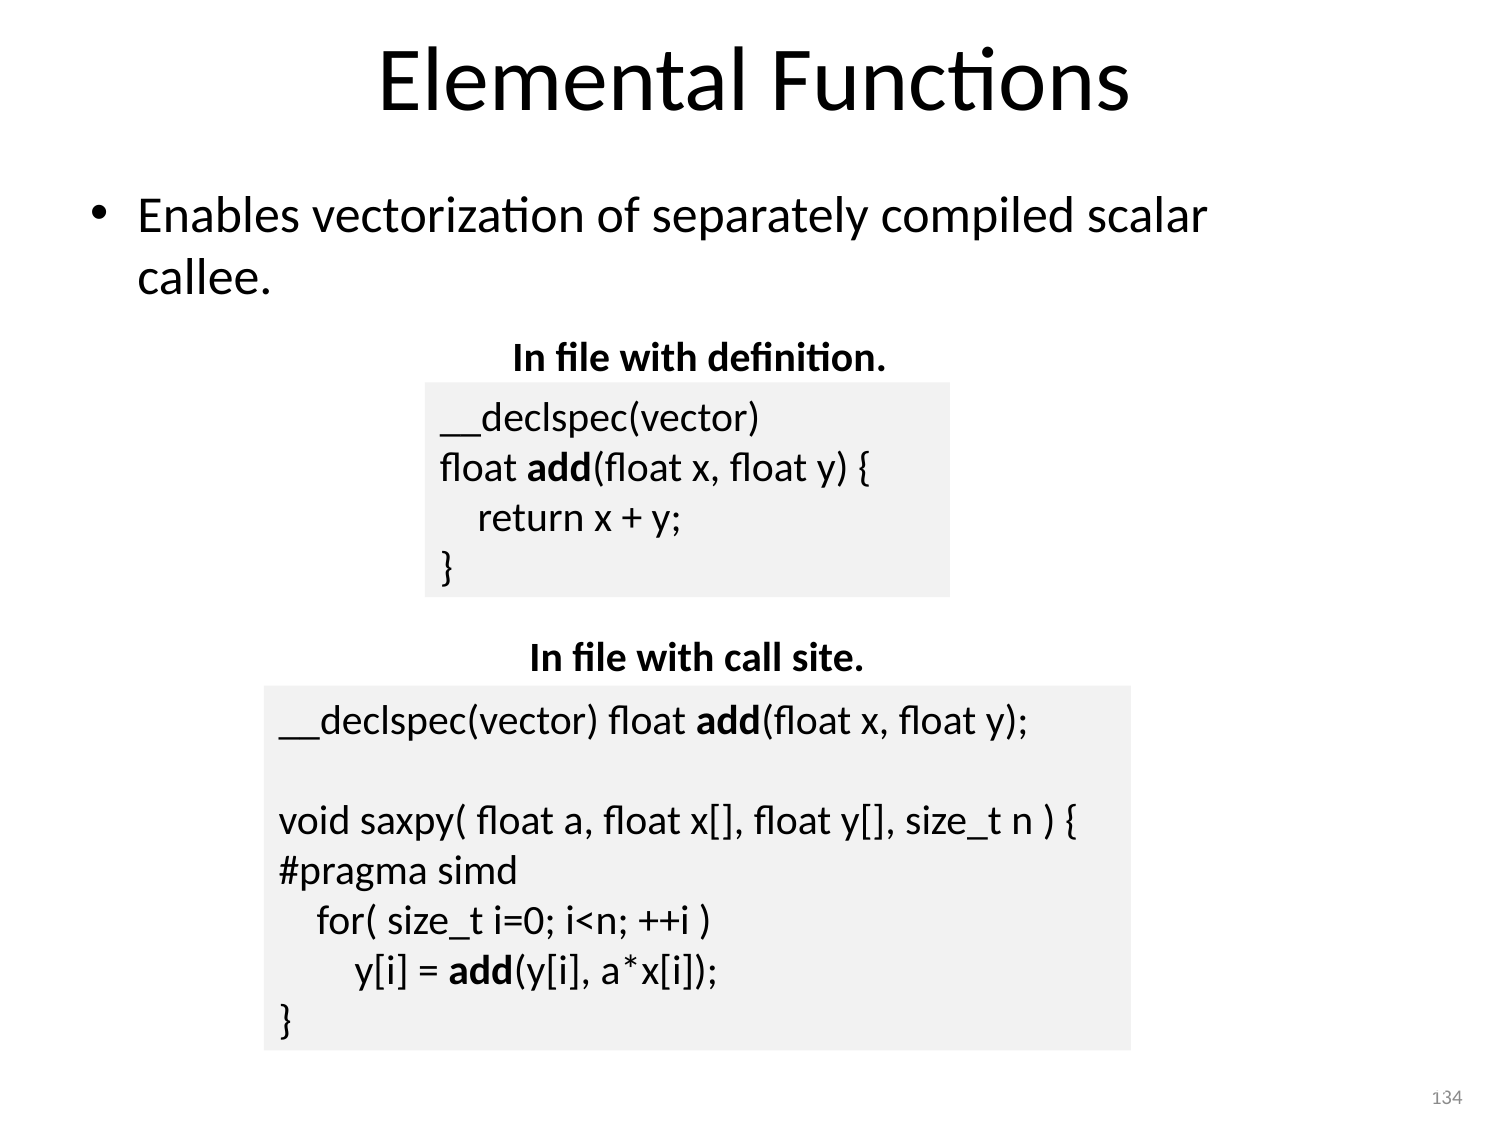

# Elemental Functions
Enables vectorization of separately compiled scalar callee.
In file with definition.
__declspec(vector)
float add(float x, float y) {
    return x + y;
}
In file with call site.
__declspec(vector) float add(float x, float y);

void saxpy( float a, float x[], float y[], size_t n ) {
#pragma simd
    for( size_t i=0; i<n; ++i )
        y[i] = add(y[i], a*x[i]);
}
134
134